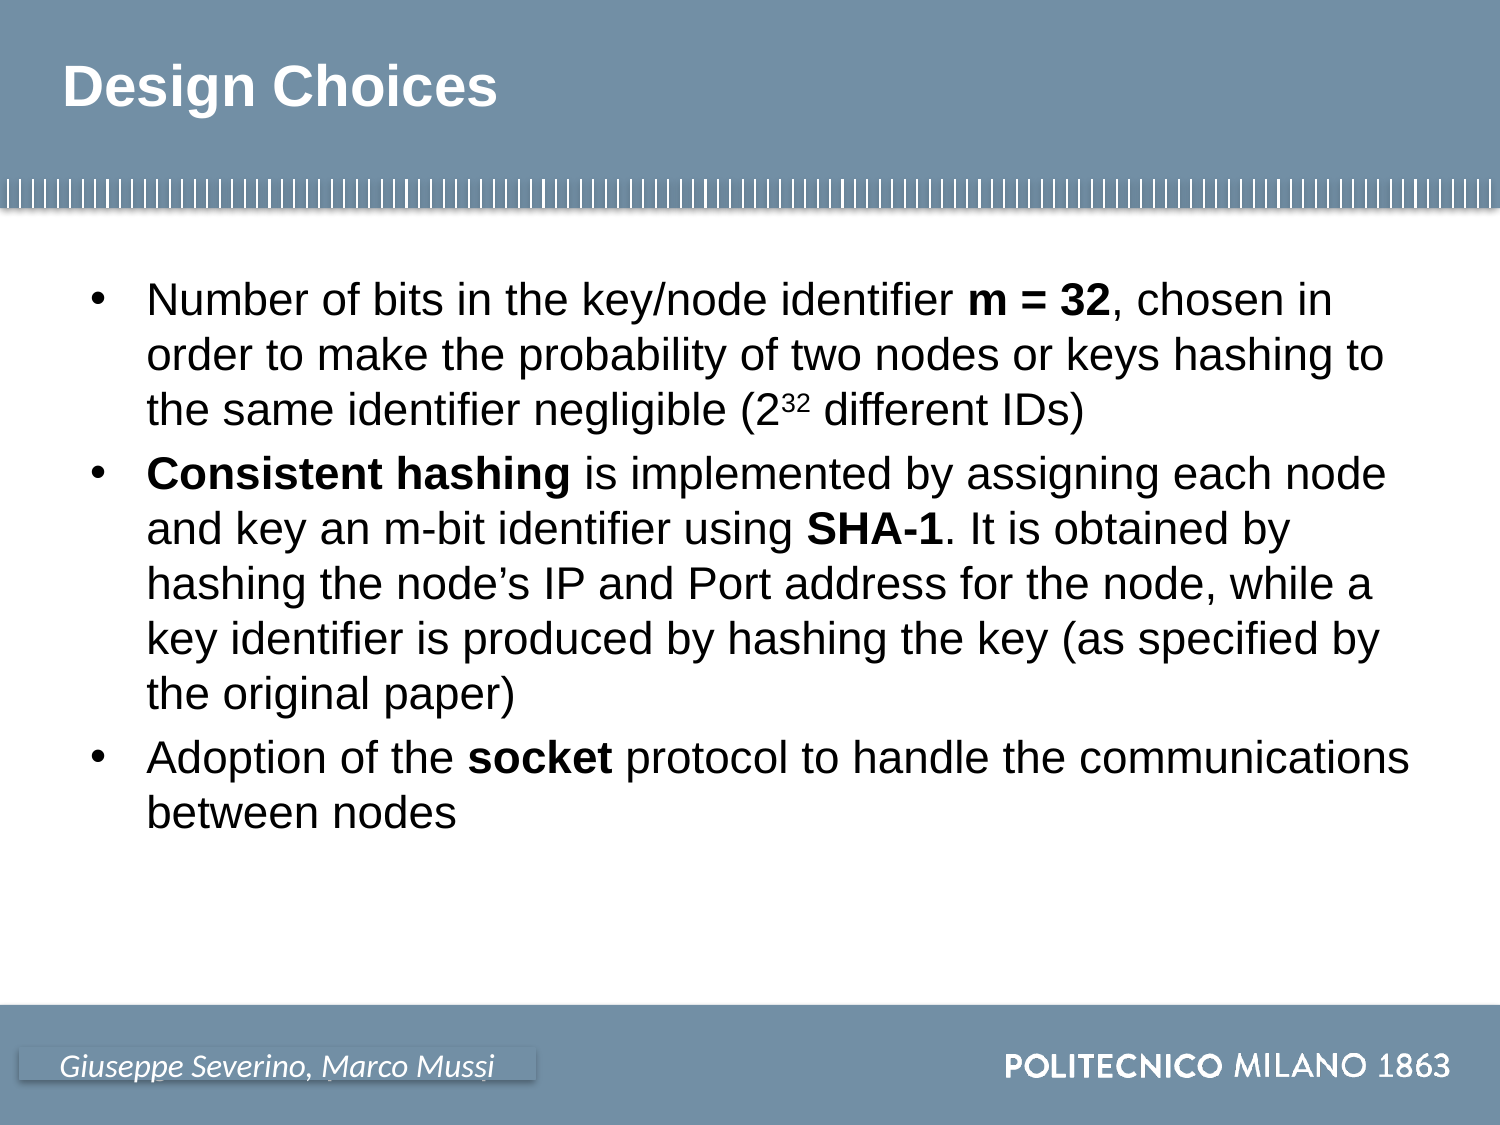

# Design Choices
Number of bits in the key/node identifier m = 32, chosen in order to make the probability of two nodes or keys hashing to the same identifier negligible (232 different IDs)
Consistent hashing is implemented by assigning each node and key an m-bit identifier using SHA-1. It is obtained by hashing the node’s IP and Port address for the node, while a key identifier is produced by hashing the key (as specified by the original paper)
Adoption of the socket protocol to handle the communications between nodes
Giuseppe Severino, Marco Mussi